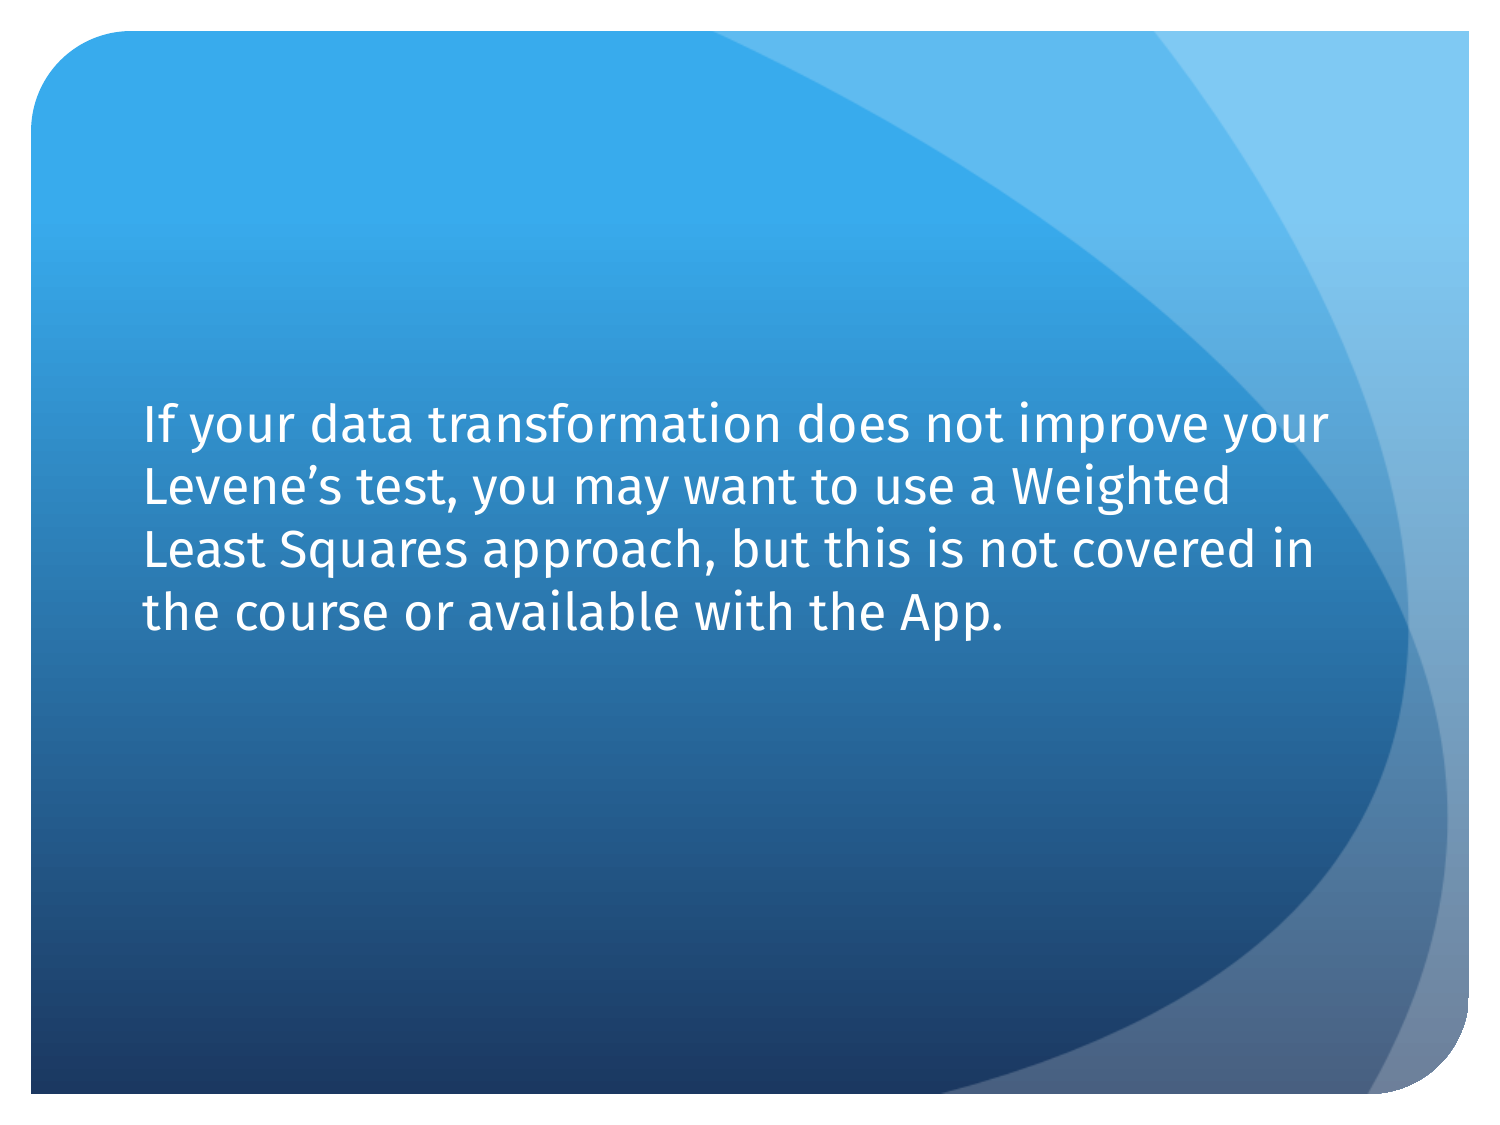

# If your data transformation does not improve your Levene’s test, you may want to use a Weighted Least Squares approach, but this is not covered in the course or available with the App.